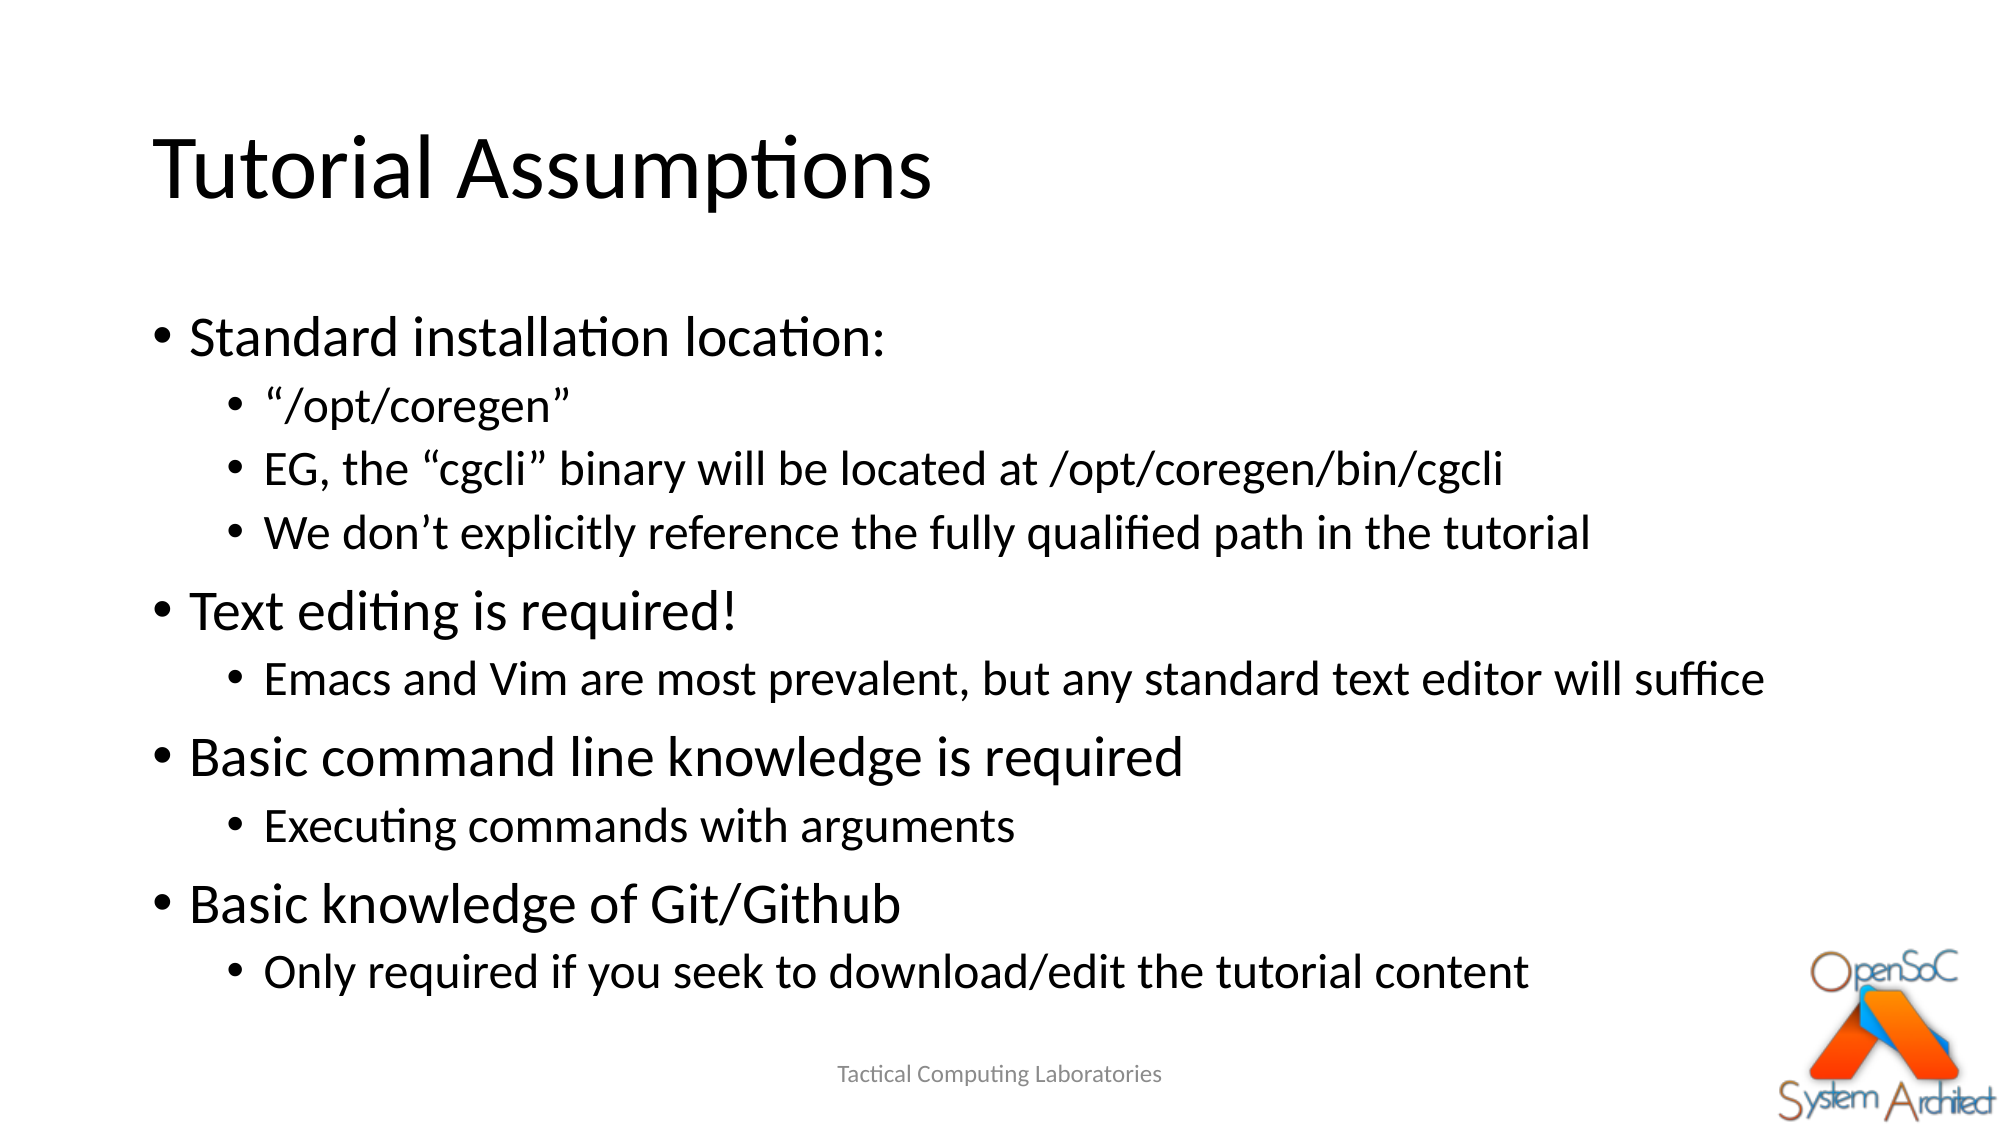

# Tutorial Assumptions
Standard installation location:
“/opt/coregen”
EG, the “cgcli” binary will be located at /opt/coregen/bin/cgcli
We don’t explicitly reference the fully qualified path in the tutorial
Text editing is required!
Emacs and Vim are most prevalent, but any standard text editor will suffice
Basic command line knowledge is required
Executing commands with arguments
Basic knowledge of Git/Github
Only required if you seek to download/edit the tutorial content
Tactical Computing Laboratories